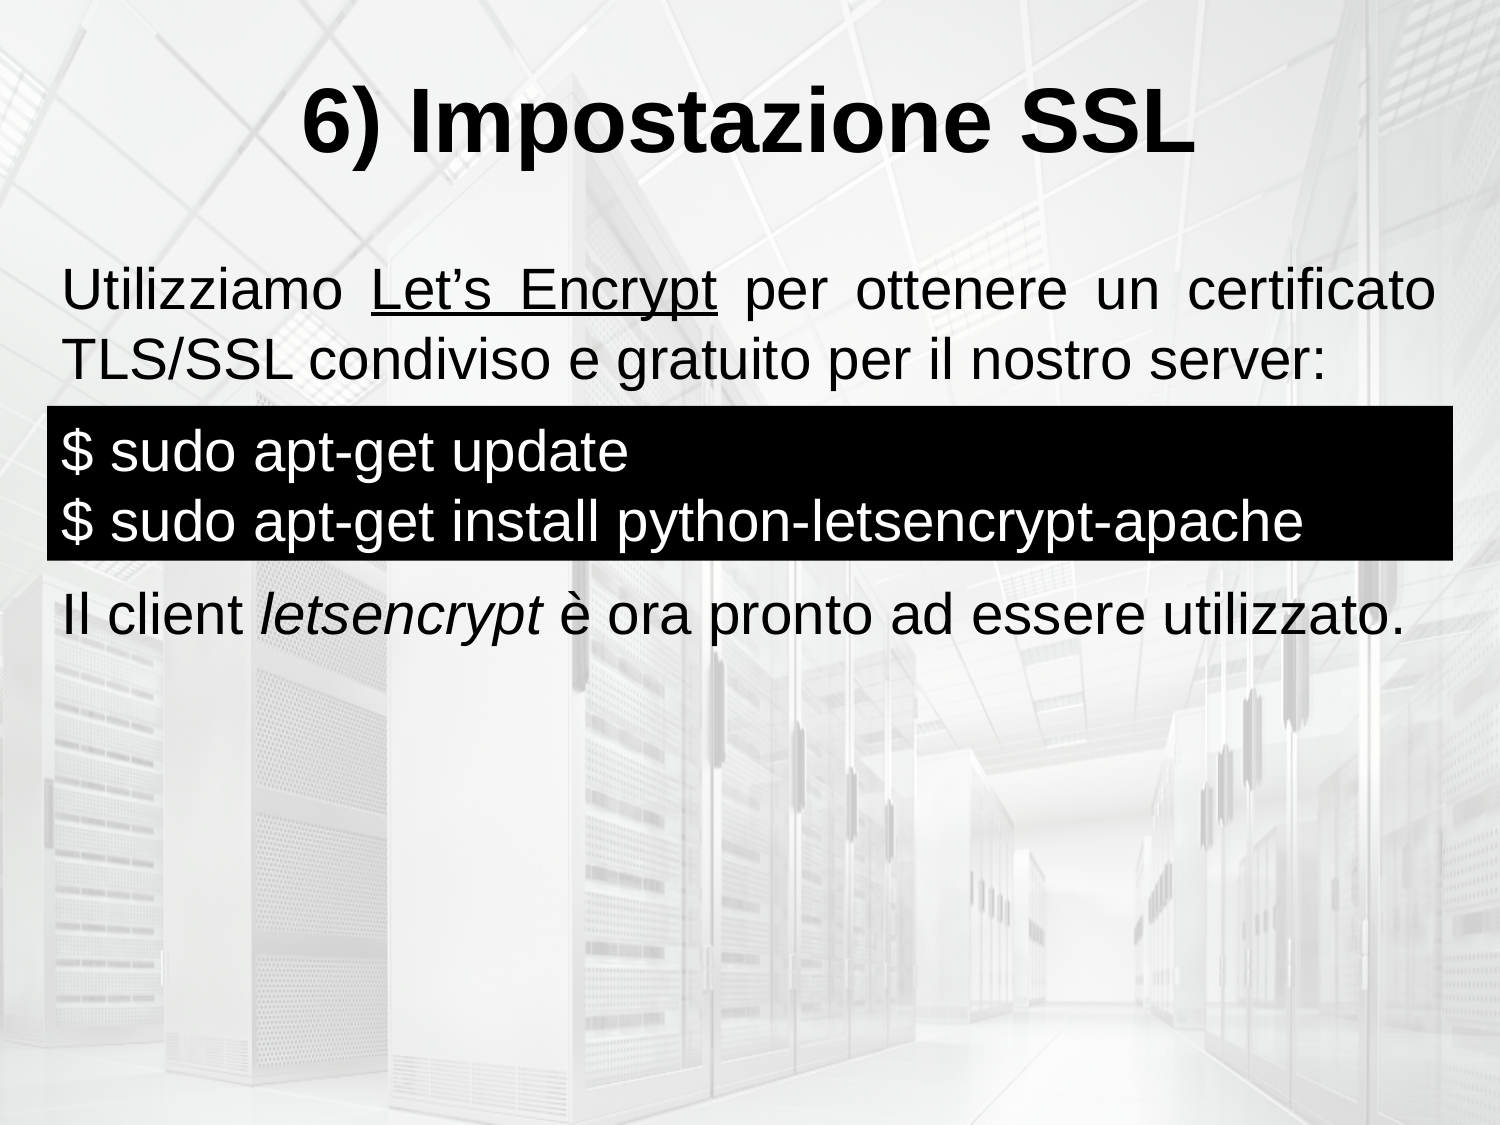

6) Impostazione SSL
Utilizziamo Let’s Encrypt per ottenere un certificato TLS/SSL condiviso e gratuito per il nostro server:
$ sudo apt-get update
$ sudo apt-get install python-letsencrypt-apache
Il client letsencrypt è ora pronto ad essere utilizzato.